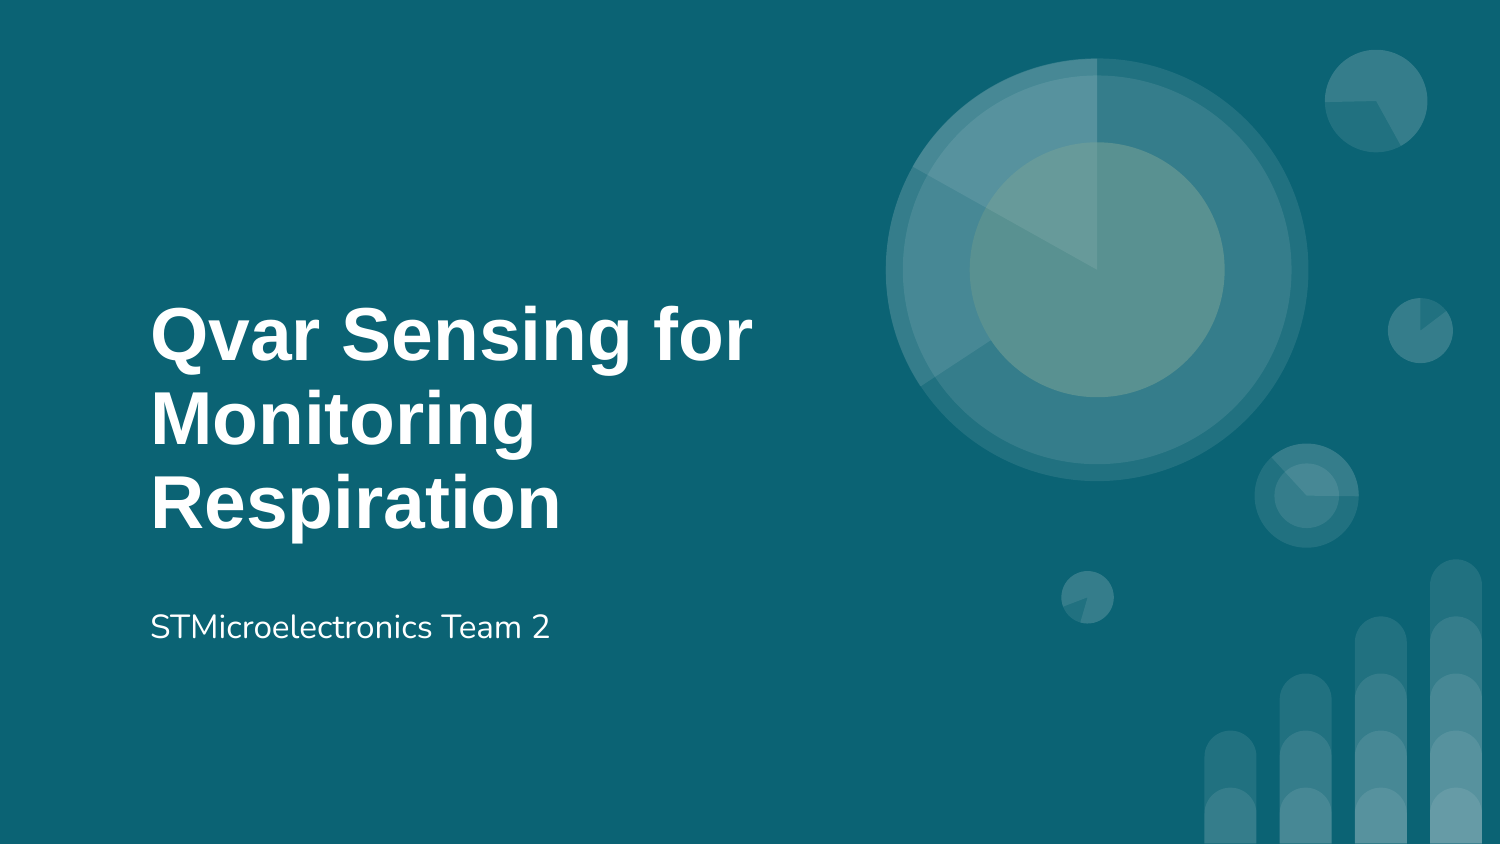

# Qvar Sensing for Monitoring Respiration
STMicroelectronics Team 2